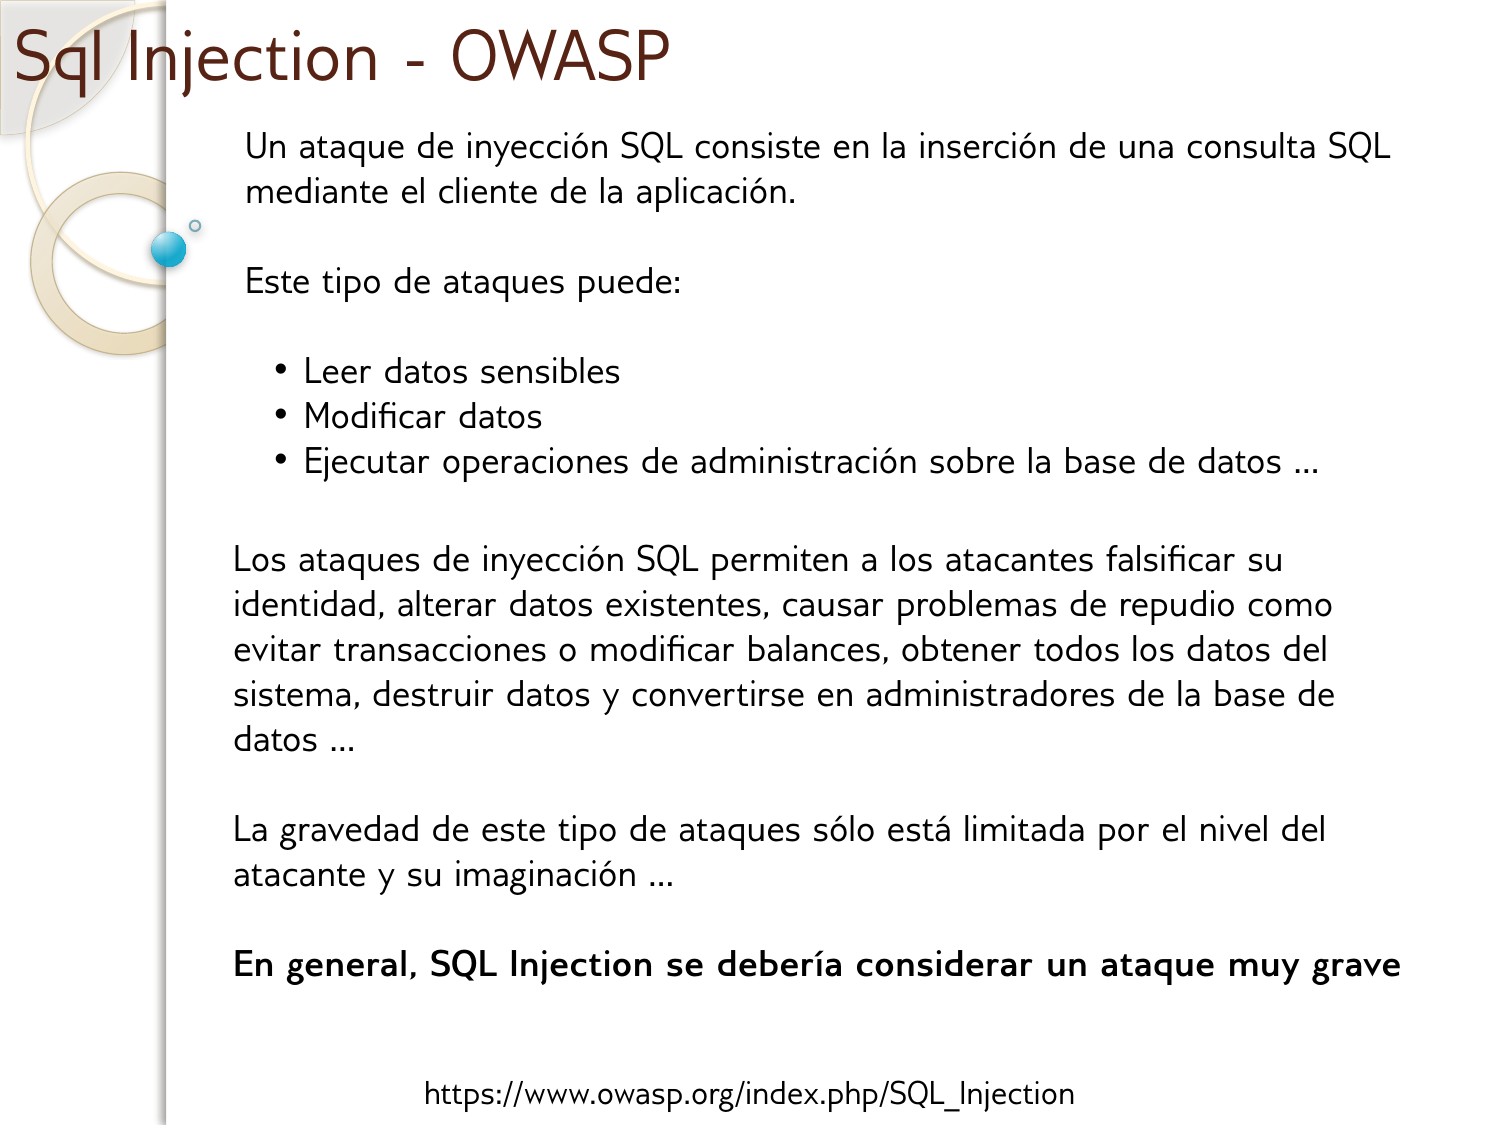

# Sql Injection - OWASP
Un ataque de inyección SQL consiste en la inserción de una consulta SQL mediante el cliente de la aplicación.

Este tipo de ataques puede:

Leer datos sensibles
Modificar datos
Ejecutar operaciones de administración sobre la base de datos …
Los ataques de inyección SQL permiten a los atacantes falsificar su identidad, alterar datos existentes, causar problemas de repudio como evitar transacciones o modificar balances, obtener todos los datos del sistema, destruir datos y convertirse en administradores de la base de datos …

La gravedad de este tipo de ataques sólo está limitada por el nivel del atacante y su imaginación …

En general, SQL Injection se debería considerar un ataque muy grave
https://www.owasp.org/index.php/SQL_Injection